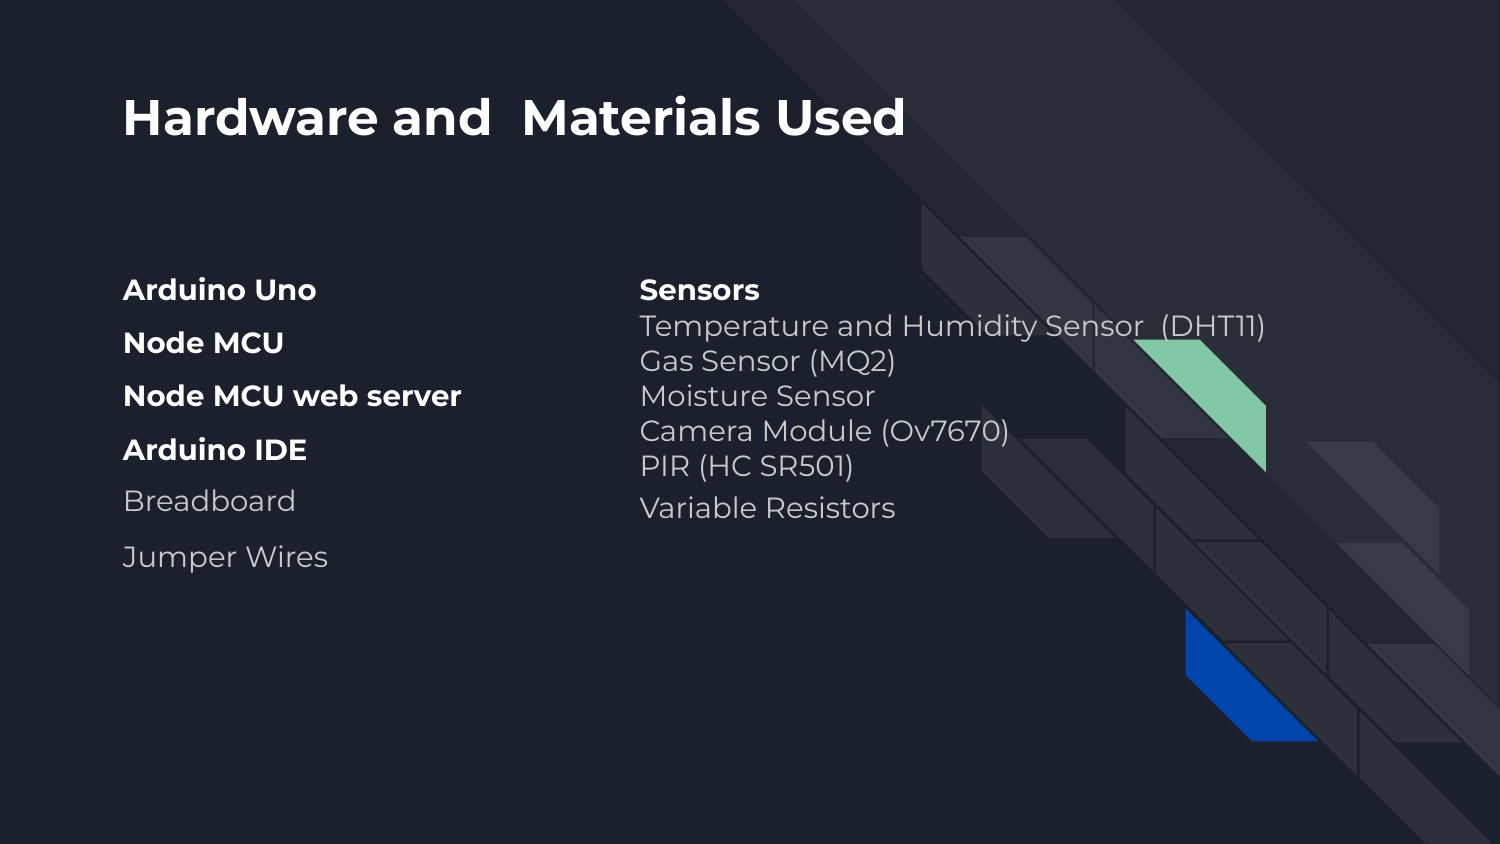

# Hardware and  Materials Used
Arduino Uno
Sensors
Temperature and Humidity Sensor  (DHT11)
Gas Sensor (MQ2)
Moisture Sensor
Camera Module (Ov7670)
PIR (HC SR501)

Node MCU
Node MCU web server
Arduino IDE
Breadboard
Variable Resistors
Jumper Wires